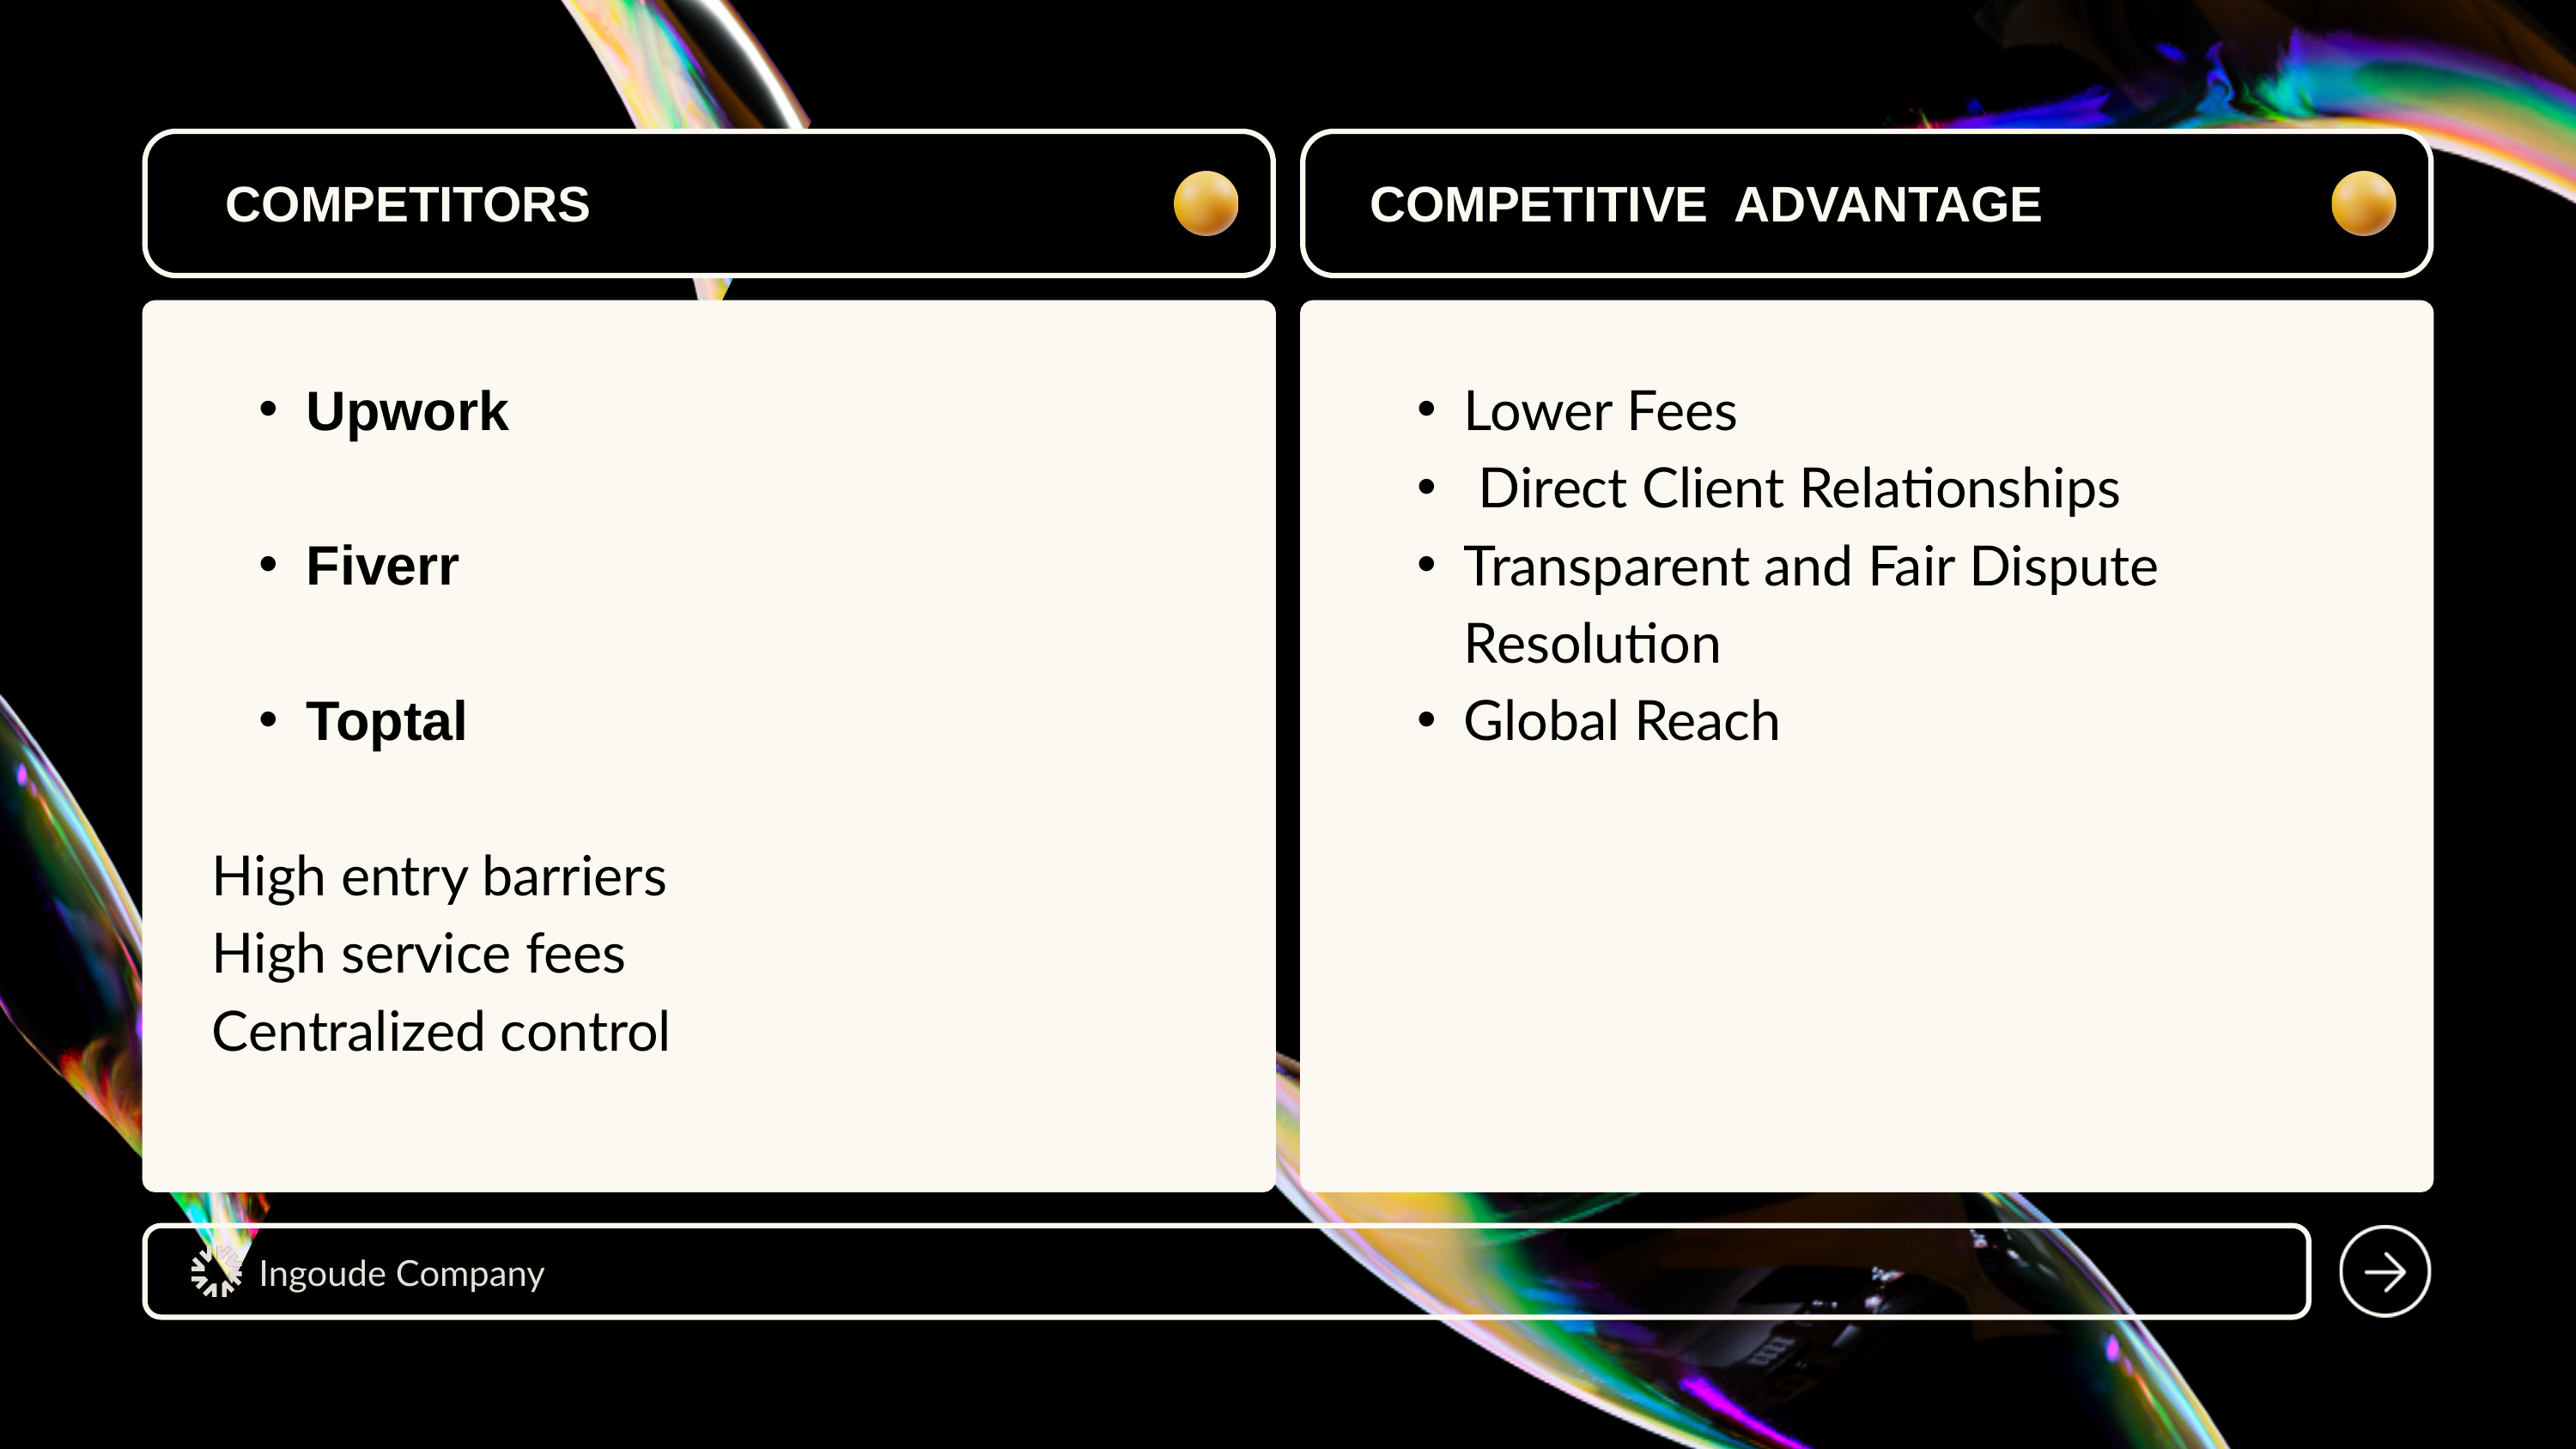

COMPETITORS
COMPETITIVE  ADVANTAGE

Upwork

Fiverr

Toptal

High entry barriers
High service fees
Centralized control

Lower Fees
 Direct Client Relationships
Transparent and Fair Dispute Resolution
Global Reach

Ingoude Company